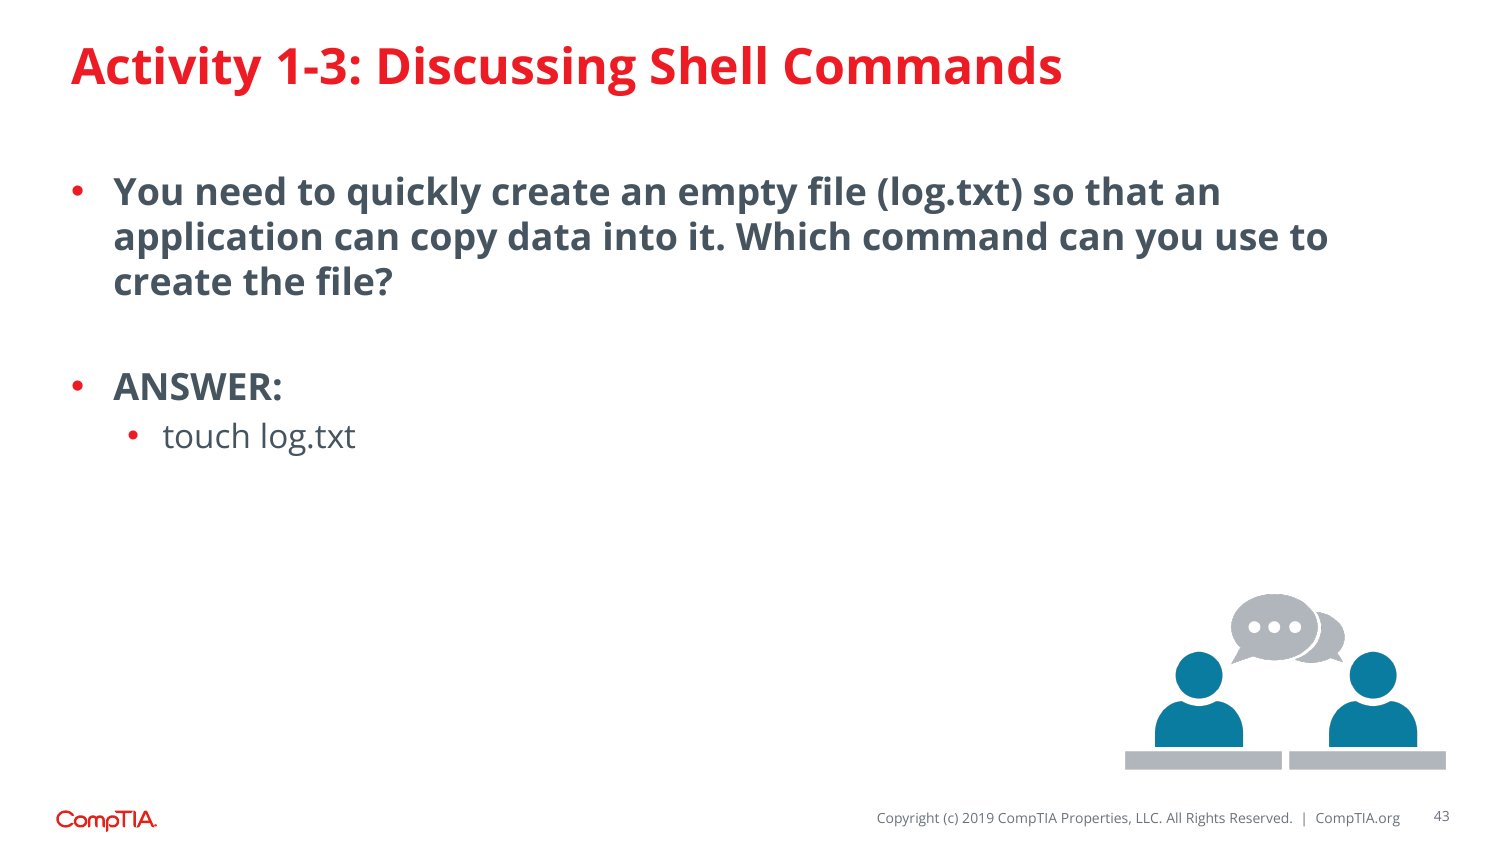

# Activity 1-3: Discussing Shell Commands
You need to quickly create an empty file (log.txt) so that an application can copy data into it. Which command can you use to create the file?

ANSWER:
touch log.txt
43